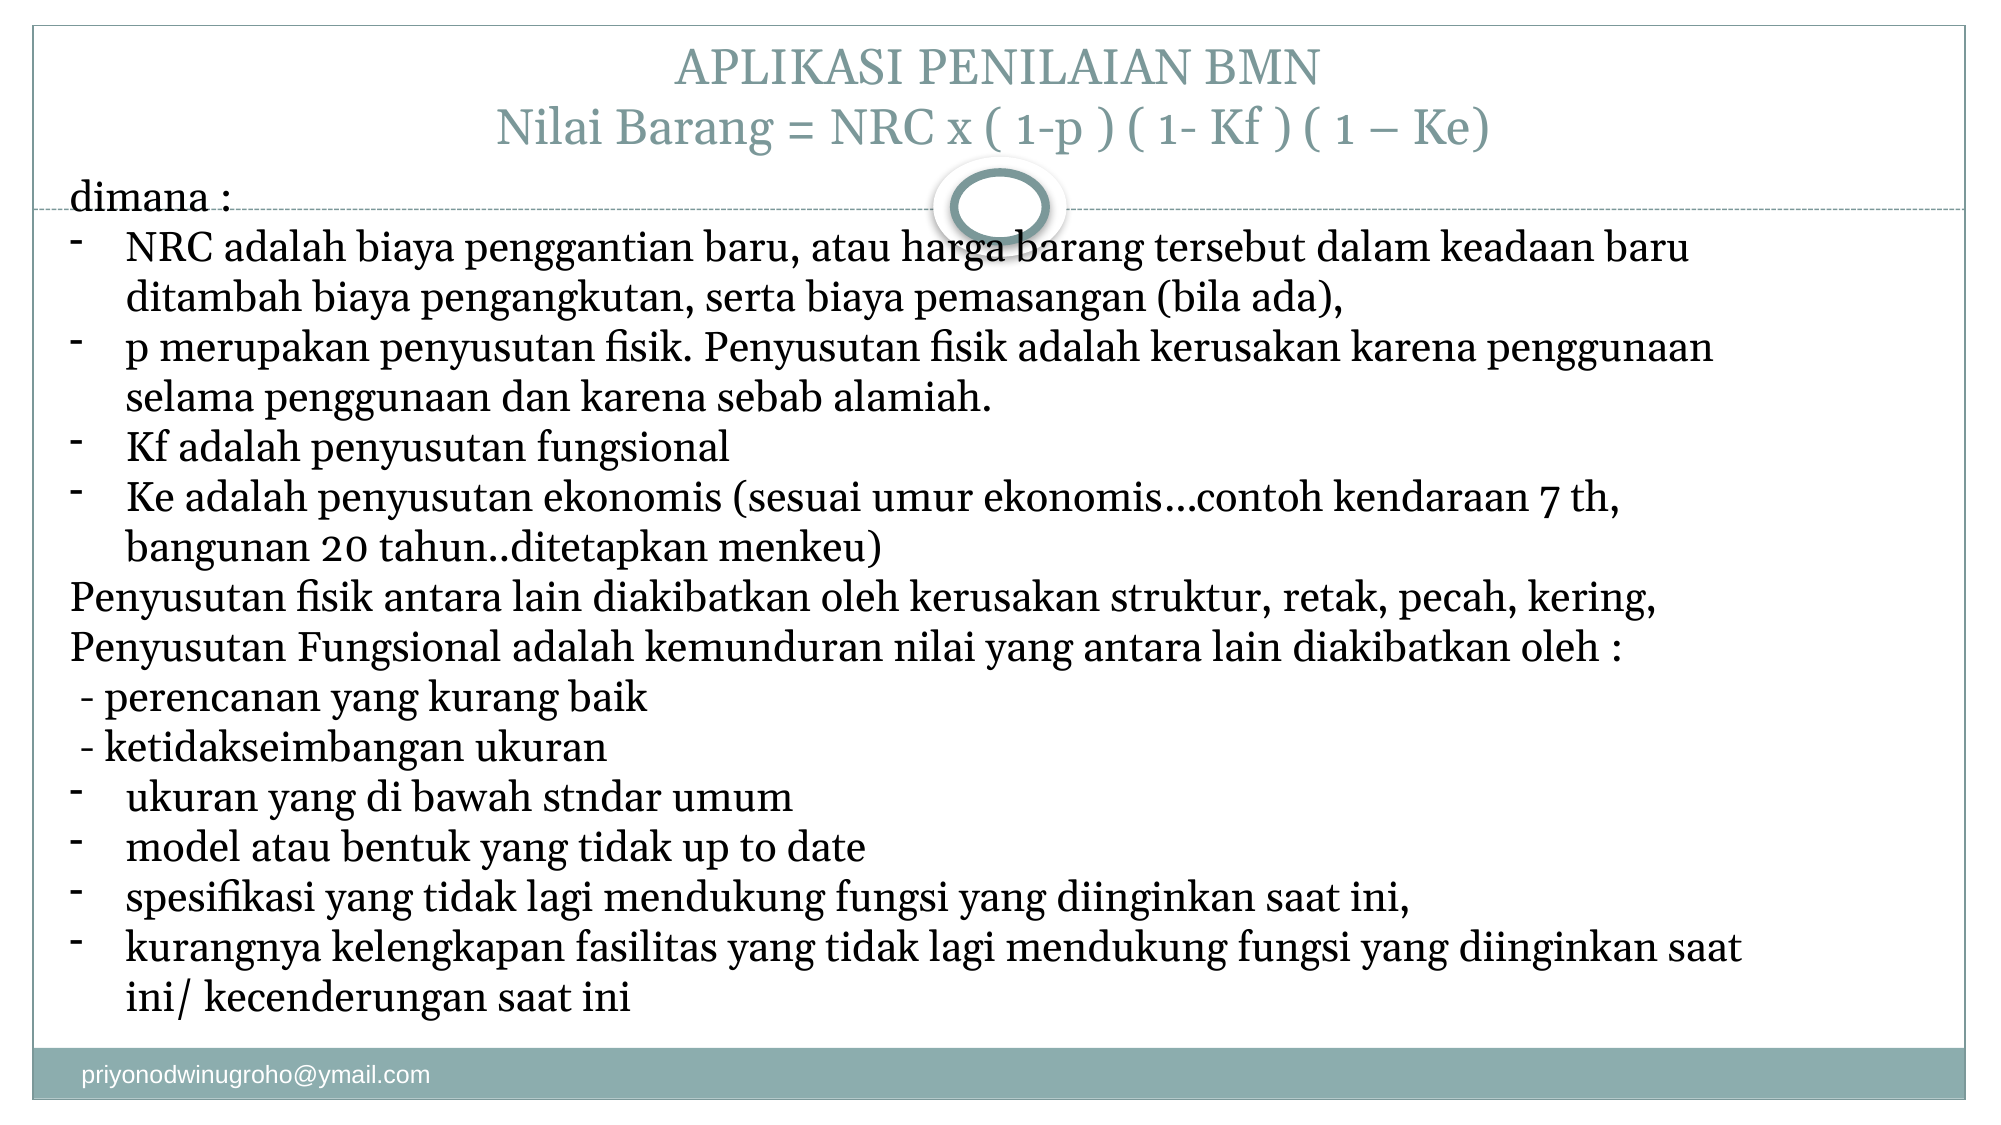

# APLIKASI PENILAIAN BMN Nilai Barang = NRC x ( 1-p ) ( 1- Kf ) ( 1 – Ke)
dimana :
NRC adalah biaya penggantian baru, atau harga barang tersebut dalam keadaan baru ditambah biaya pengangkutan, serta biaya pemasangan (bila ada),
p merupakan penyusutan fisik. Penyusutan fisik adalah kerusakan karena penggunaan selama penggunaan dan karena sebab alamiah.
Kf adalah penyusutan fungsional
Ke adalah penyusutan ekonomis (sesuai umur ekonomis…contoh kendaraan 7 th, bangunan 20 tahun..ditetapkan menkeu)
Penyusutan fisik antara lain diakibatkan oleh kerusakan struktur, retak, pecah, kering, Penyusutan Fungsional adalah kemunduran nilai yang antara lain diakibatkan oleh :
 - perencanan yang kurang baik
 - ketidakseimbangan ukuran
ukuran yang di bawah stndar umum
model atau bentuk yang tidak up to date
spesifikasi yang tidak lagi mendukung fungsi yang diinginkan saat ini,
kurangnya kelengkapan fasilitas yang tidak lagi mendukung fungsi yang diinginkan saat ini/ kecenderungan saat ini
priyonodwinugroho@ymail.com